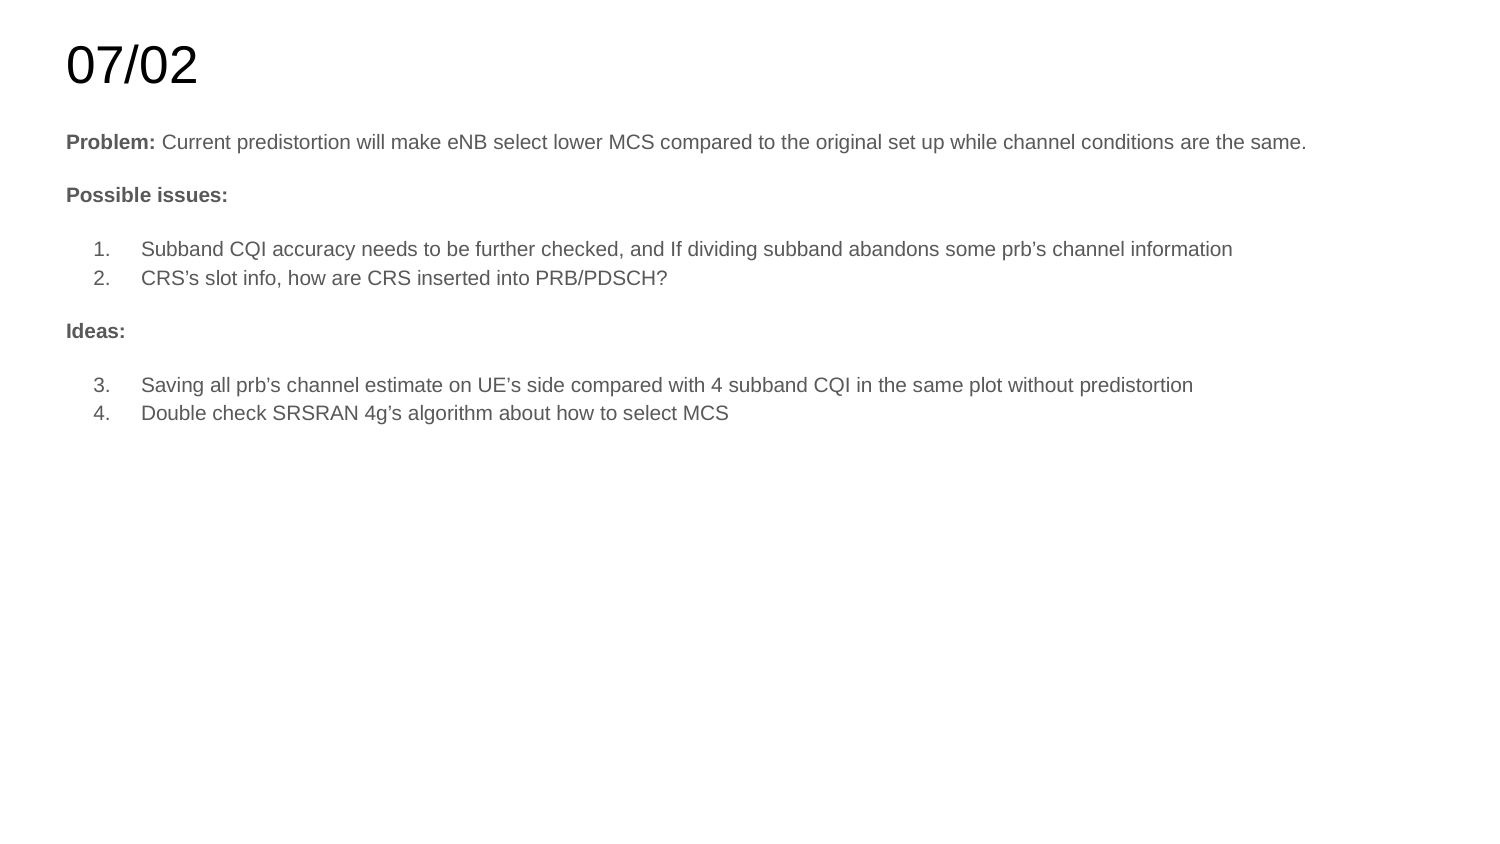

# 07/02
Problem: Current predistortion will make eNB select lower MCS compared to the original set up while channel conditions are the same.
Possible issues:
Subband CQI accuracy needs to be further checked, and If dividing subband abandons some prb’s channel information
CRS’s slot info, how are CRS inserted into PRB/PDSCH?
Ideas:
Saving all prb’s channel estimate on UE’s side compared with 4 subband CQI in the same plot without predistortion
Double check SRSRAN 4g’s algorithm about how to select MCS